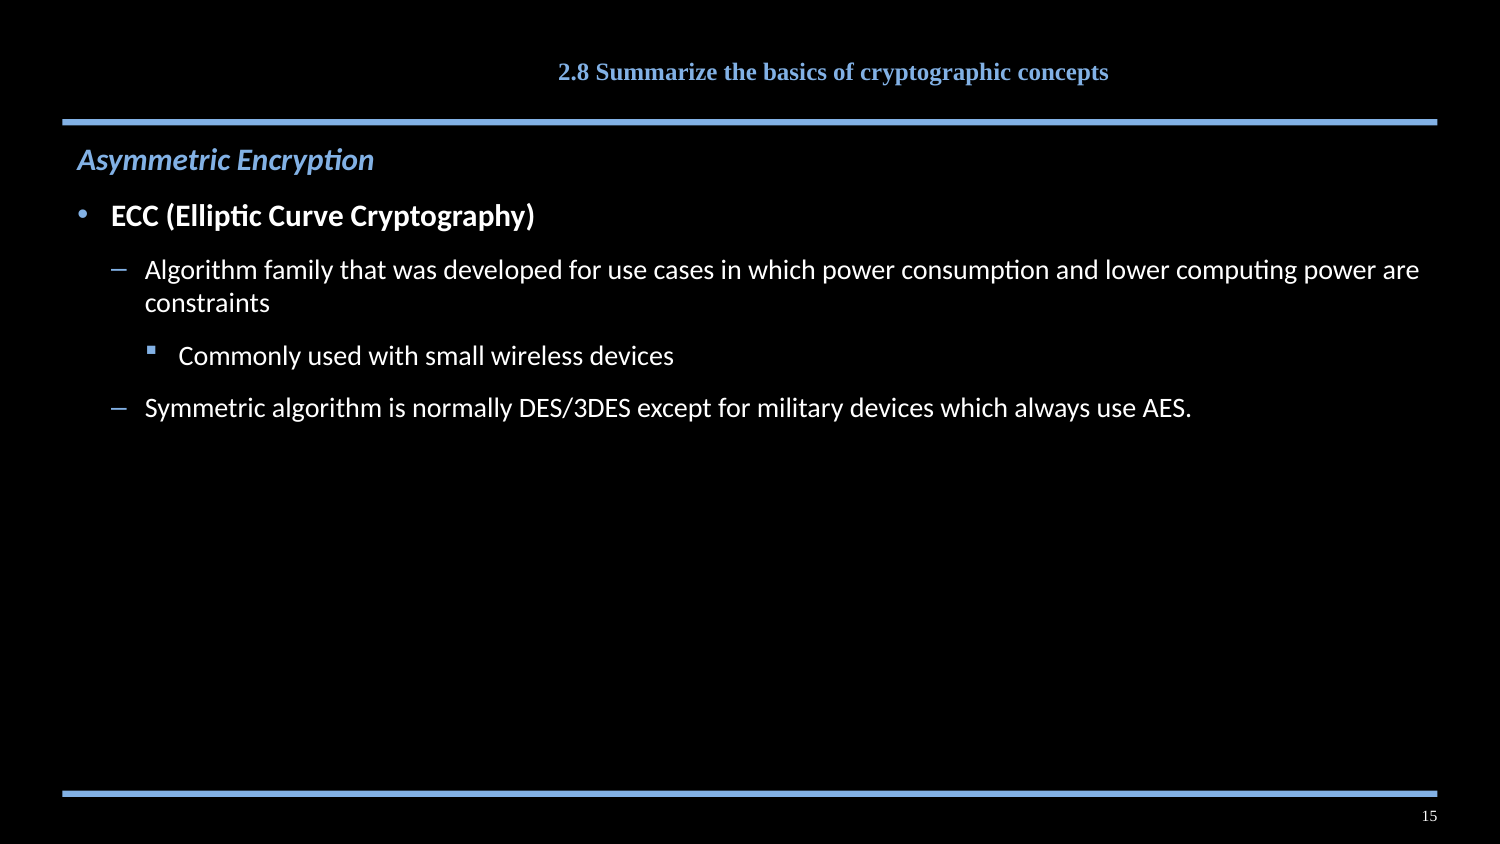

# 2.8 Summarize the basics of cryptographic concepts
Asymmetric Encryption
ECC (Elliptic Curve Cryptography)
Algorithm family that was developed for use cases in which power consumption and lower computing power are constraints
Commonly used with small wireless devices
Symmetric algorithm is normally DES/3DES except for military devices which always use AES.

15